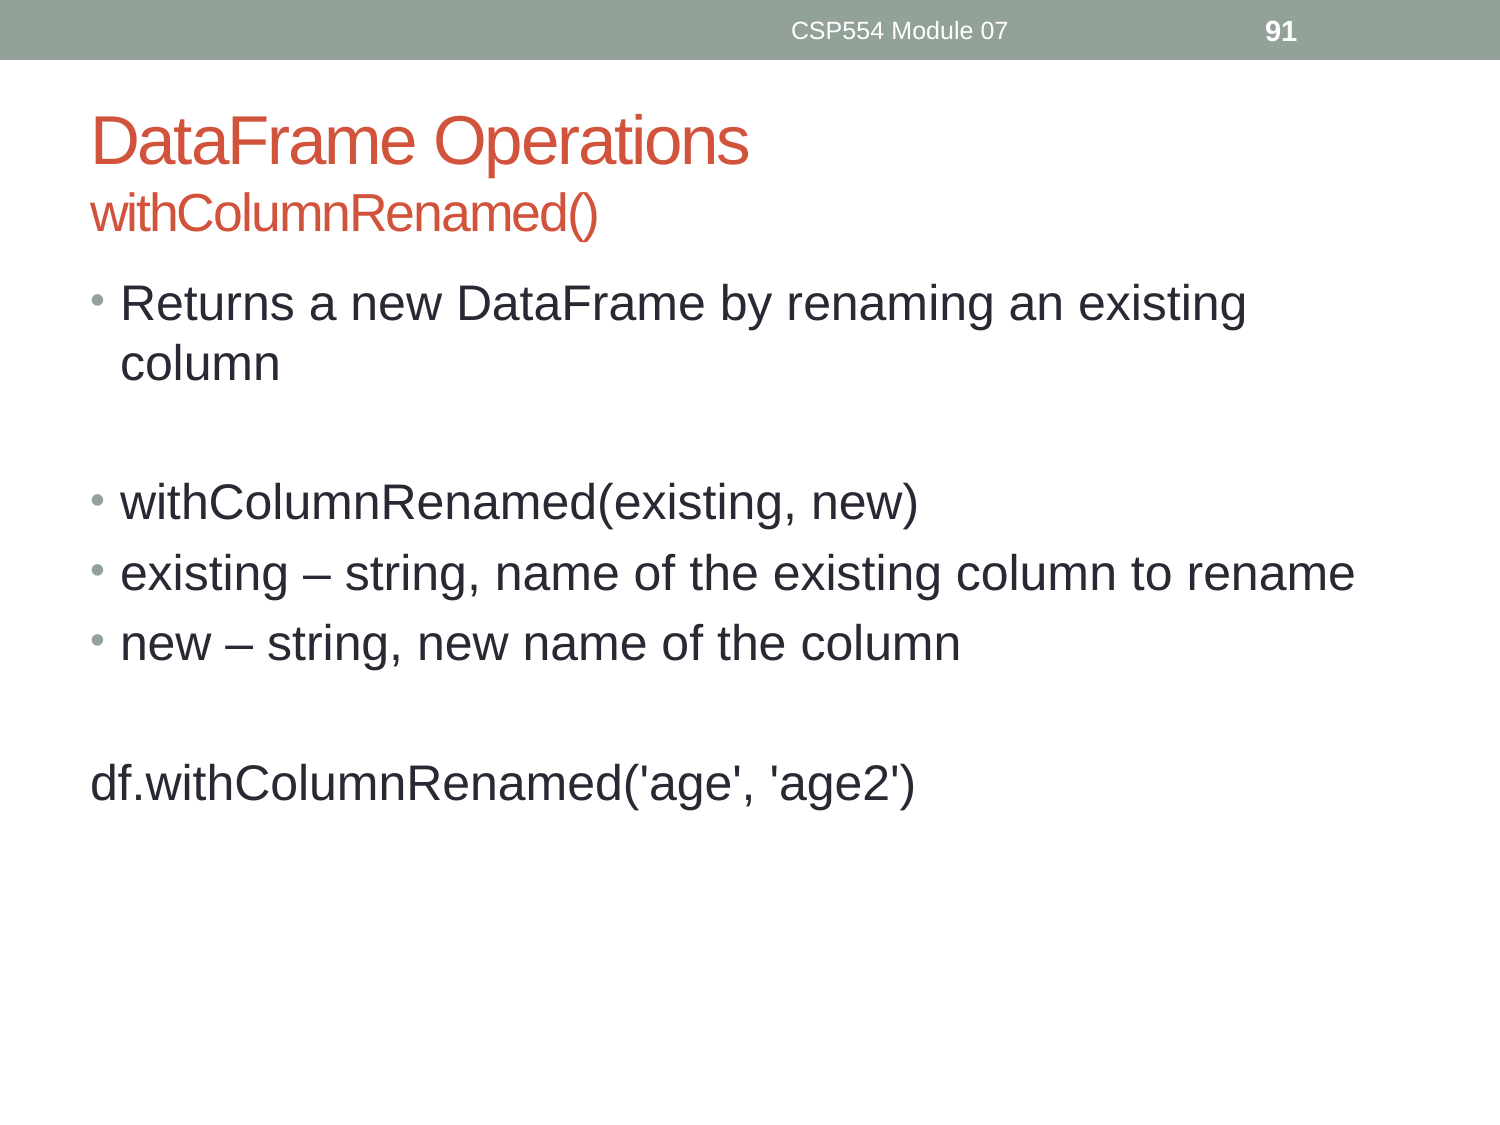

CSP554 Module 07
91
# DataFrame Operations withColumnRenamed()
Returns a new DataFrame by renaming an existing column

withColumnRenamed(existing, new)
existing – string, name of the existing column to rename
new – string, new name of the column

df.withColumnRenamed('age', 'age2')